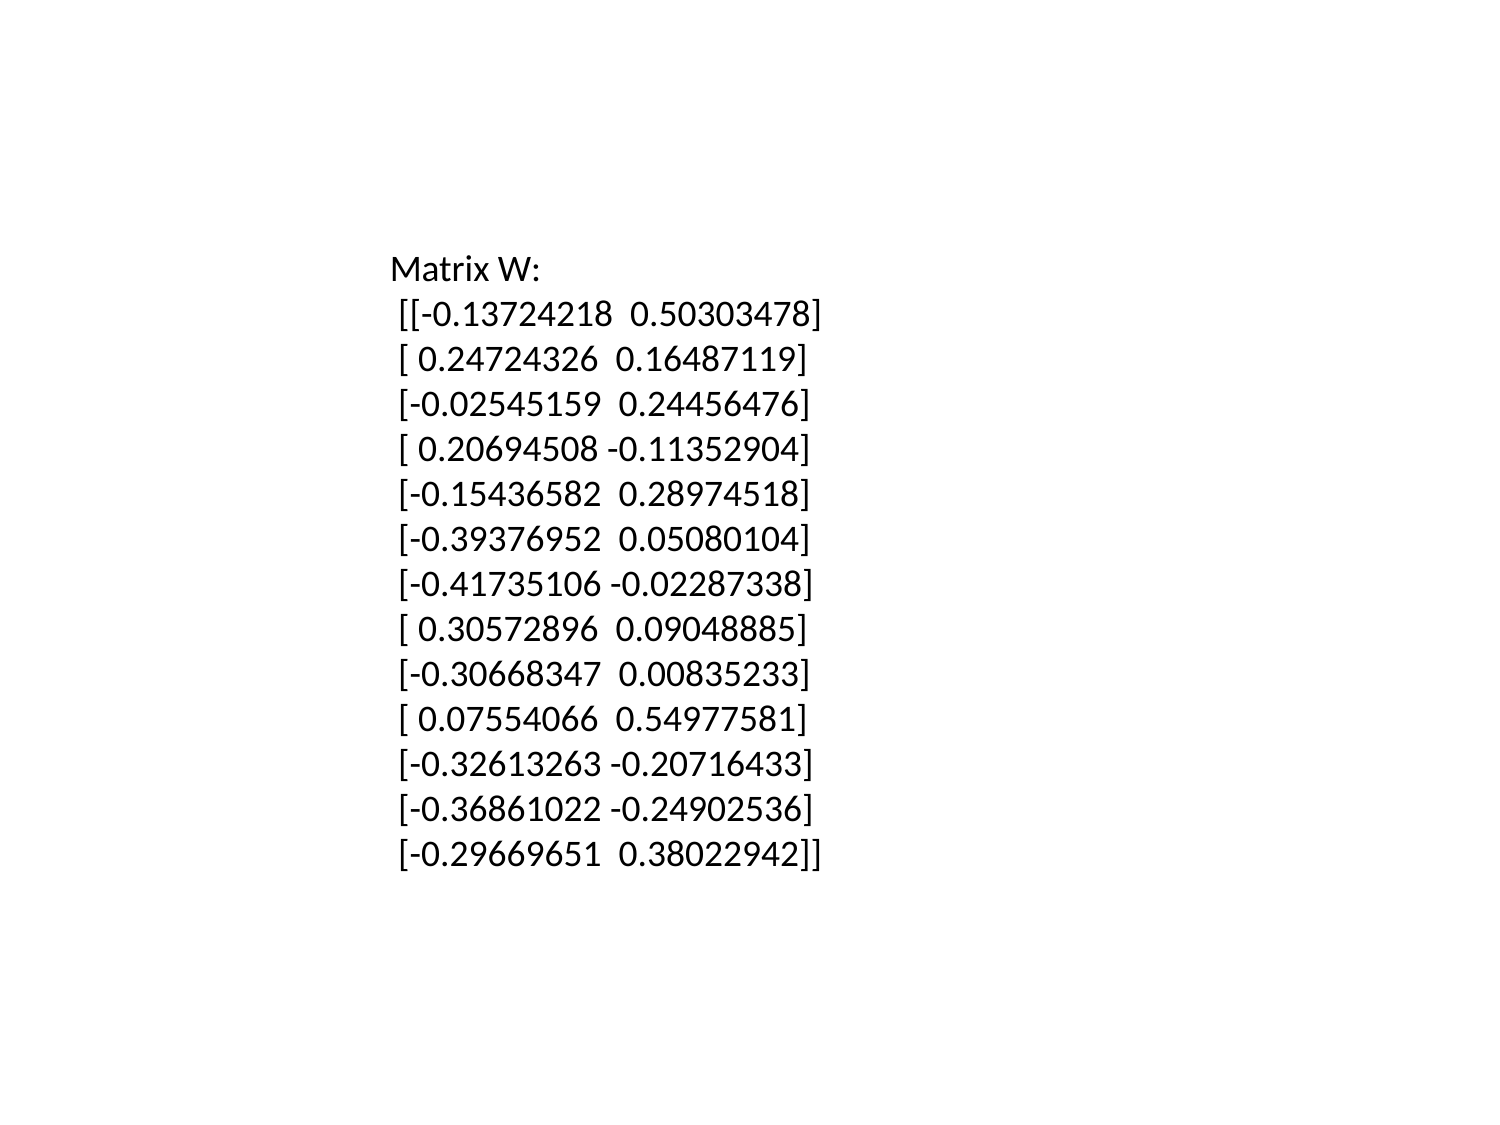

Matrix W:
 [[-0.13724218  0.50303478]
 [ 0.24724326  0.16487119]
 [-0.02545159  0.24456476]
 [ 0.20694508 -0.11352904]
 [-0.15436582  0.28974518]
 [-0.39376952  0.05080104]
 [-0.41735106 -0.02287338]
 [ 0.30572896  0.09048885]
 [-0.30668347  0.00835233]
 [ 0.07554066  0.54977581]
 [-0.32613263 -0.20716433]
 [-0.36861022 -0.24902536]
 [-0.29669651  0.38022942]]